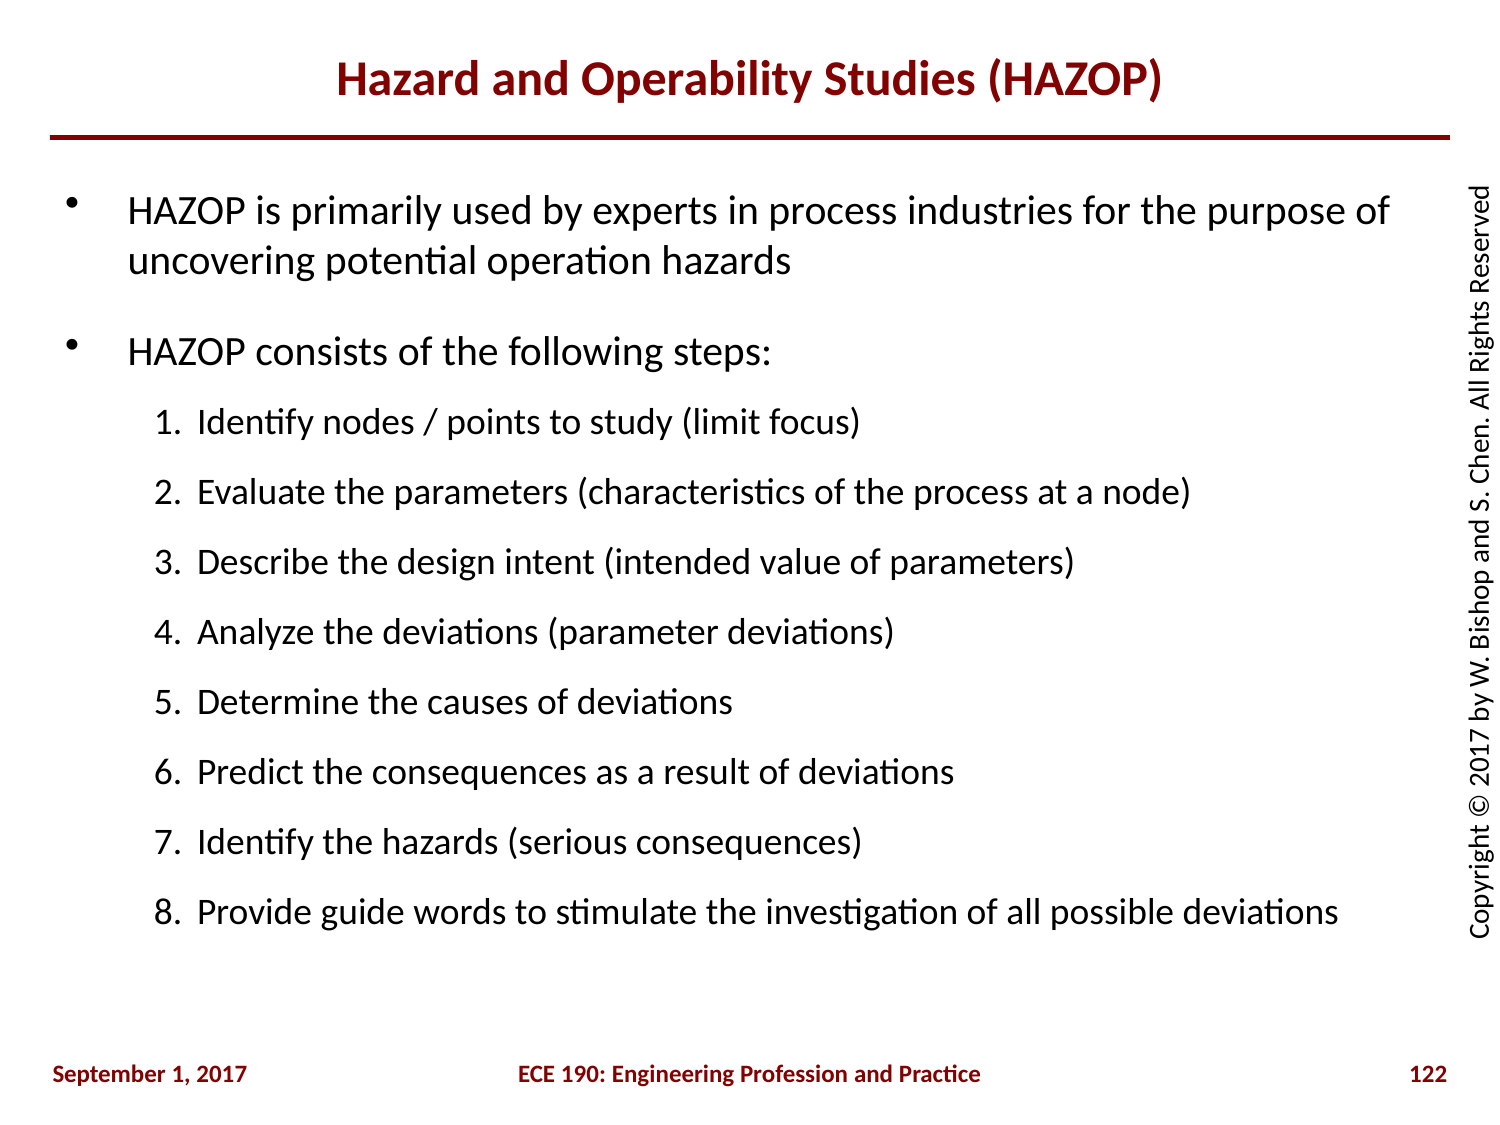

# Hazard and Operability Studies (HAZOP)
HAZOP is primarily used by experts in process industries for the purpose of uncovering potential operation hazards
HAZOP consists of the following steps:
Identify nodes / points to study (limit focus)
Evaluate the parameters (characteristics of the process at a node)
Describe the design intent (intended value of parameters)
Analyze the deviations (parameter deviations)
Determine the causes of deviations
Predict the consequences as a result of deviations
Identify the hazards (serious consequences)
Provide guide words to stimulate the investigation of all possible deviations
September 1, 2017
ECE 190: Engineering Profession and Practice
122